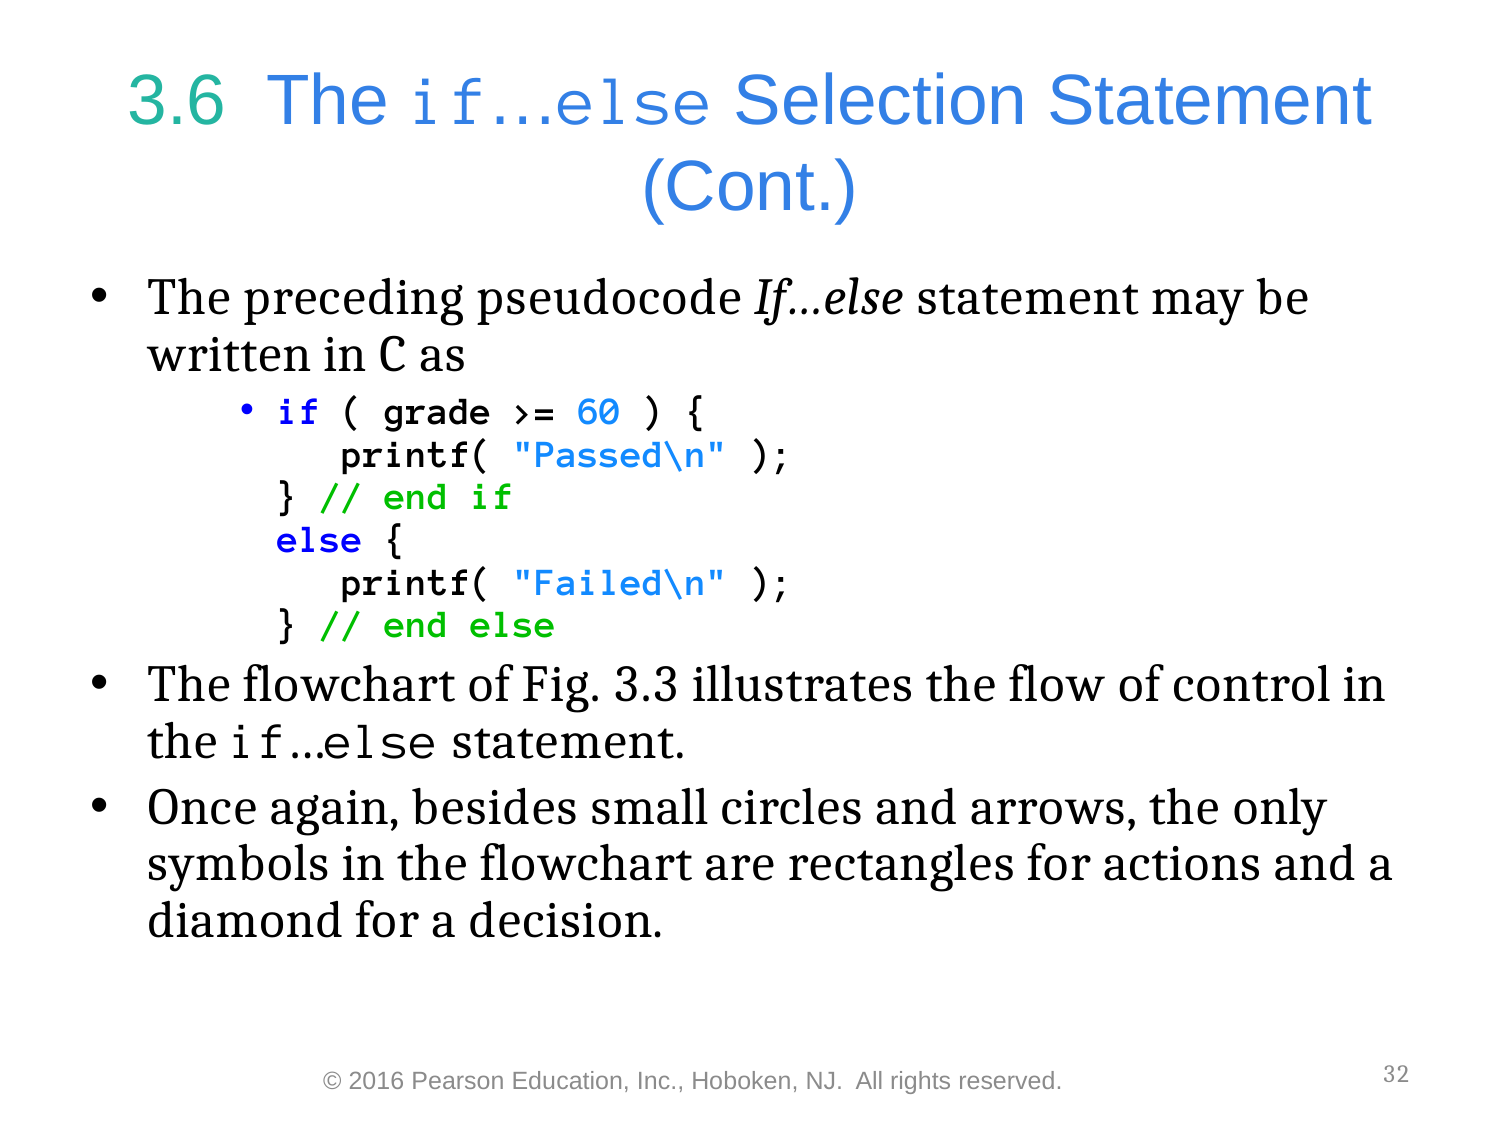

# 3.6  The if…else Selection Statement (Cont.)
The preceding pseudocode If…else statement may be written in C as
if ( grade >= 60 ) {
   printf( "Passed\n" );
} // end if
else {
   printf( "Failed\n" );
} // end else
The flowchart of Fig. 3.3 illustrates the flow of control in the if…else statement.
Once again, besides small circles and arrows, the only symbols in the flowchart are rectangles for actions and a diamond for a decision.
32
© 2016 Pearson Education, Inc., Hoboken, NJ.  All rights reserved.